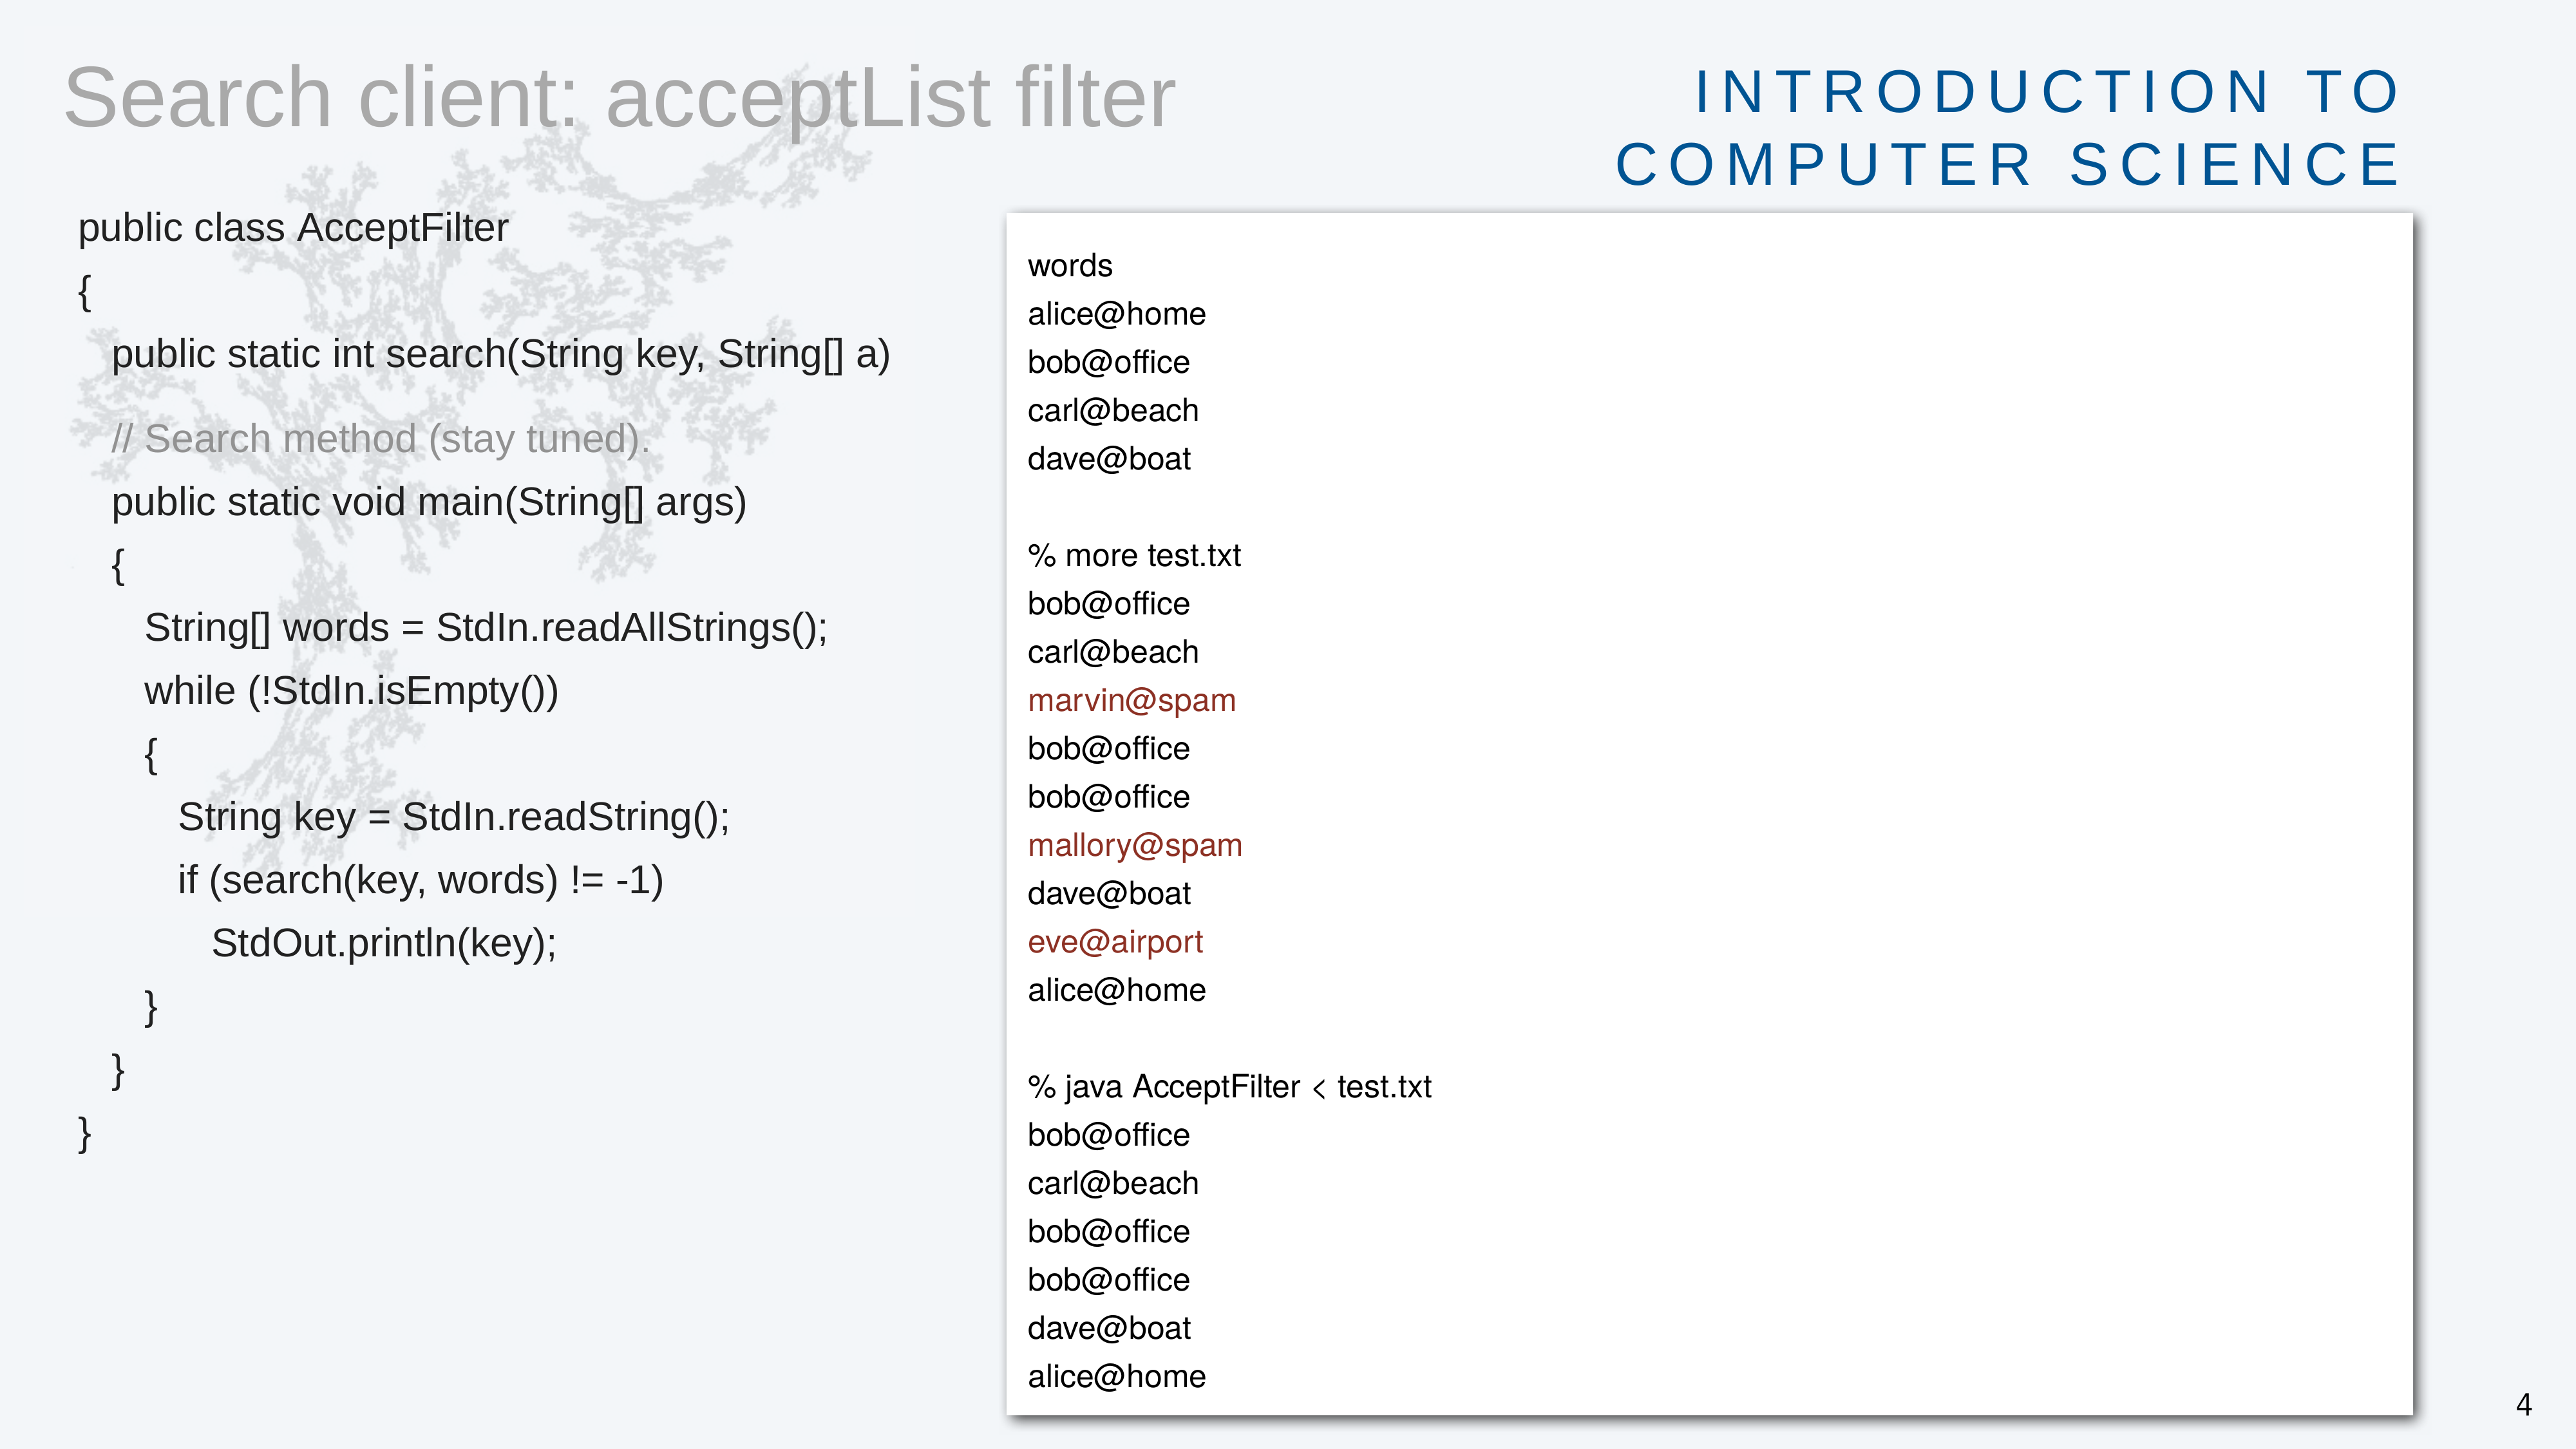

# Search client: acceptList filter
public class AcceptFilter
{
   public static int search(String key, String[] a)
   // Search method (stay tuned).
   public static void main(String[] args)
   {
      String[] words = StdIn.readAllStrings();
      while (!StdIn.isEmpty())
      {
         String key = StdIn.readString();
         if (search(key, words) != -1)
            StdOut.println(key);
      }
   }
}
words
alice@home
bob@office
carl@beach
dave@boat

% more test.txt
bob@office
carl@beach
marvin@spam
bob@office
bob@office
mallory@spam
dave@boat
eve@airport
alice@home

% java AcceptFilter < test.txt
bob@office
carl@beach
bob@office
bob@office
dave@boat
alice@home
4